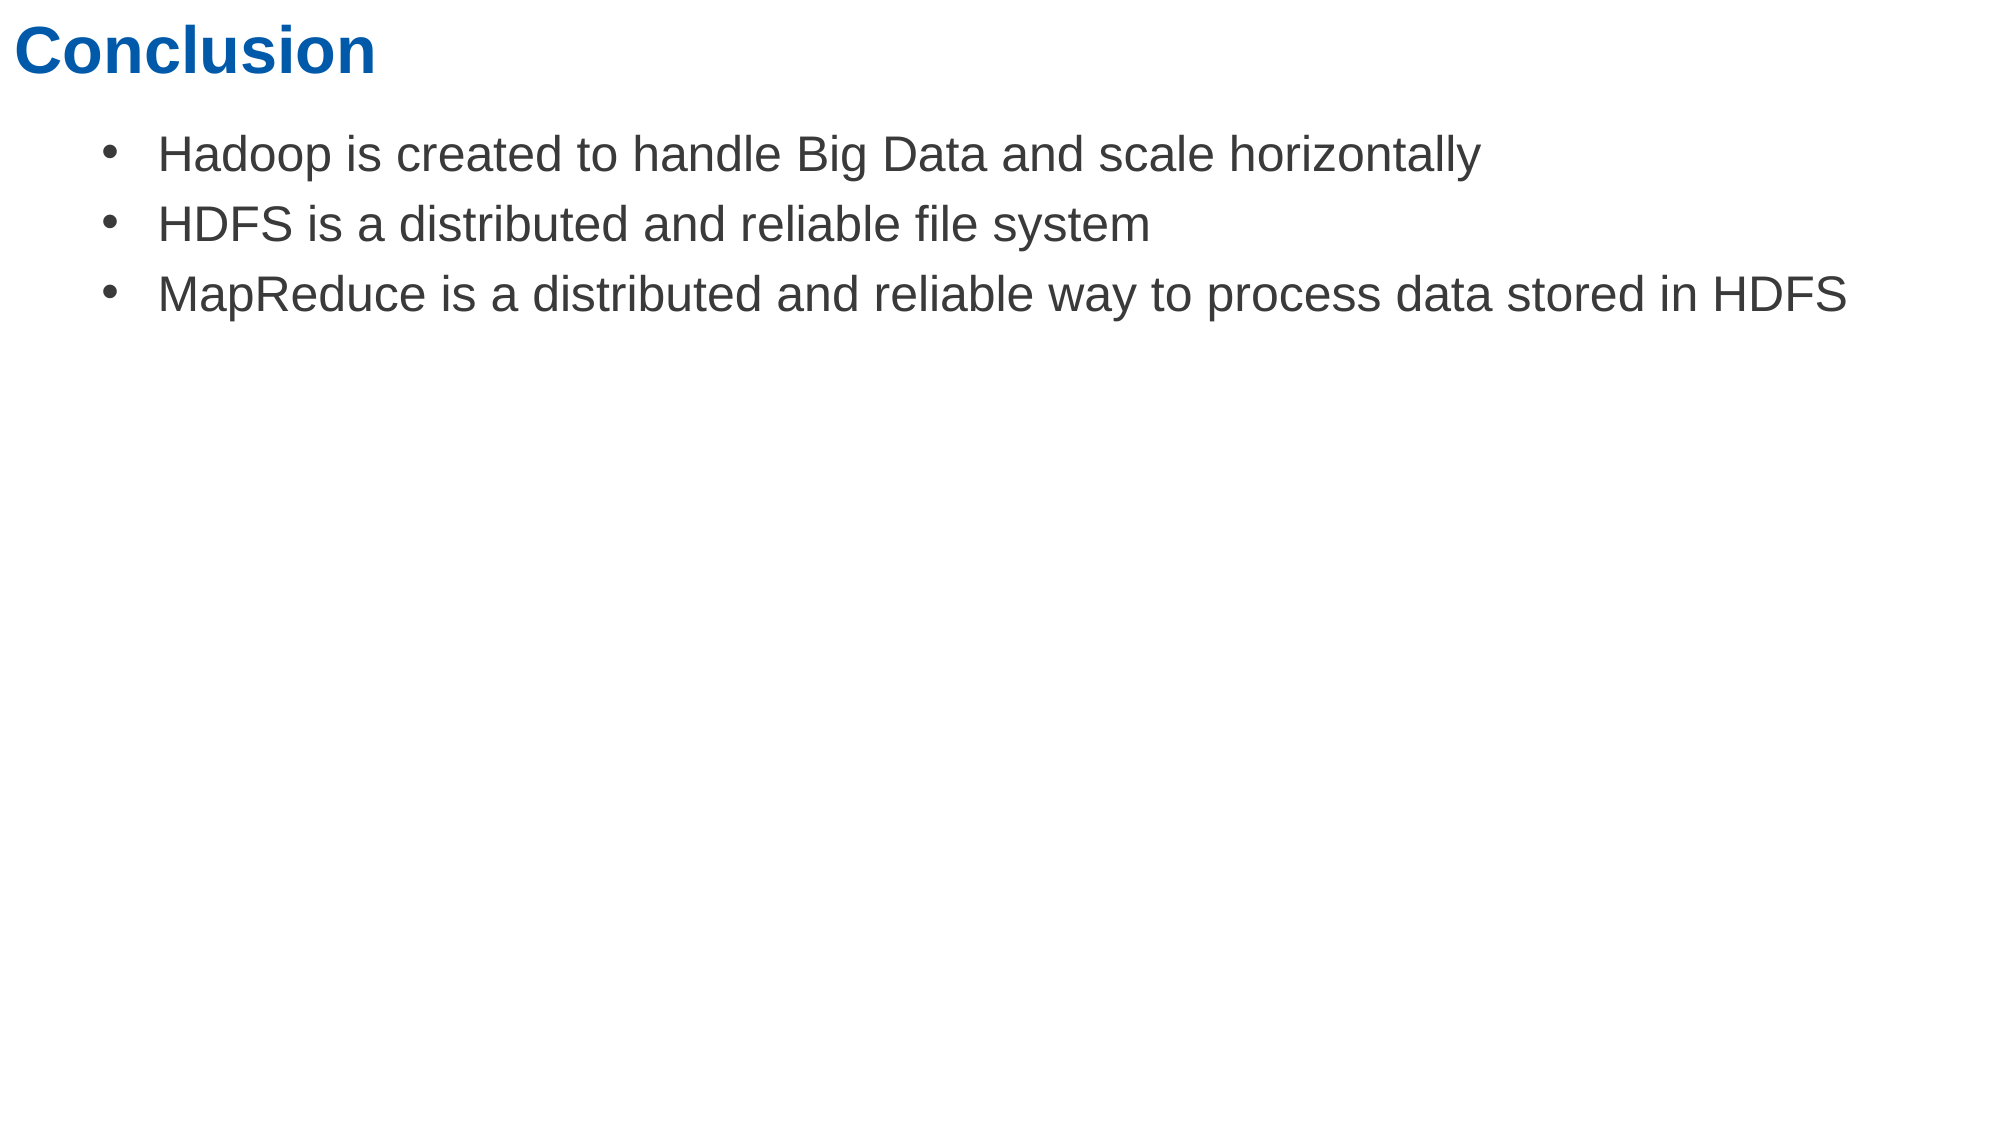

# Conclusion
Hadoop is created to handle Big Data and scale horizontally
HDFS is a distributed and reliable file system
MapReduce is a distributed and reliable way to process data stored in HDFS